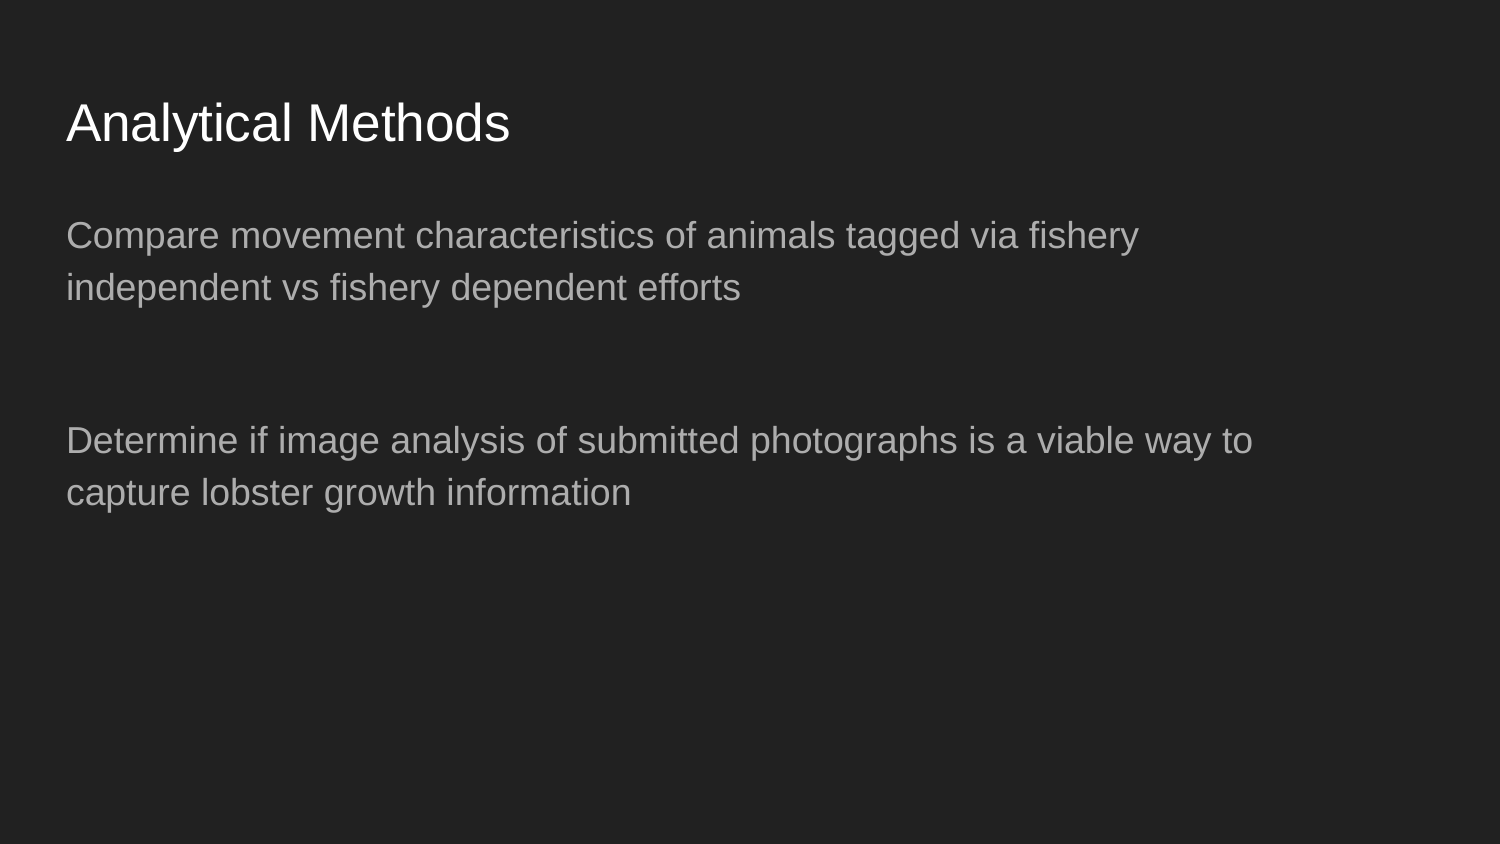

# Analytical Methods
Compare movement characteristics of animals tagged via fishery independent vs fishery dependent efforts

Determine if image analysis of submitted photographs is a viable way to capture lobster growth information